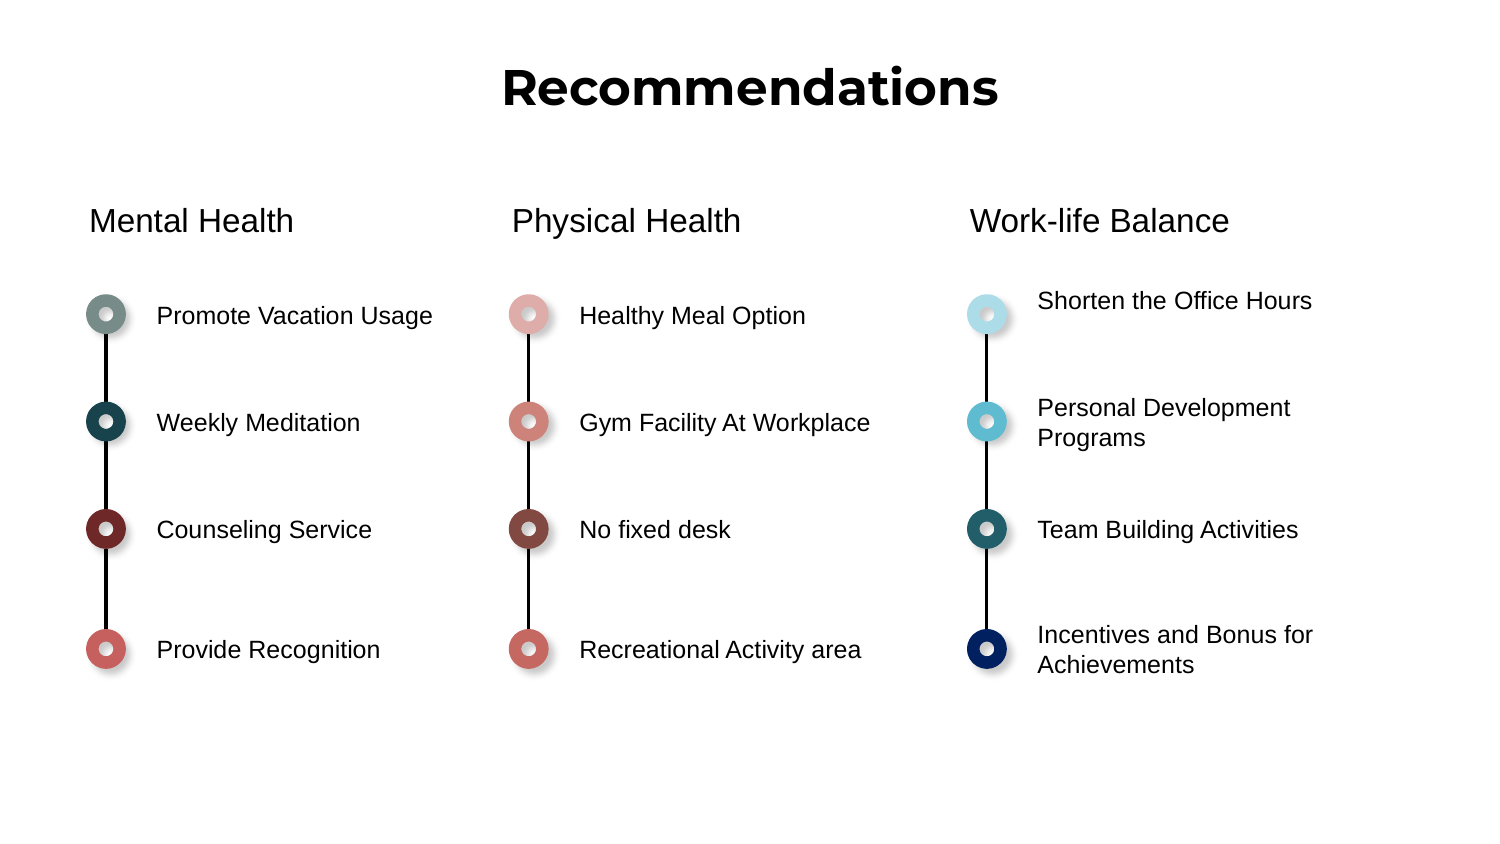

# Recommendations
Mental Health
Physical Health
Work-life Balance
Promote Vacation Usage
Healthy Meal Option
Shorten the Office Hours

Weekly Meditation
Gym Facility At Workplace
Personal Development Programs

Counseling Service
No fixed desk
Team Building Activities

Provide Recognition
Recreational Activity area
Incentives and Bonus for Achievements